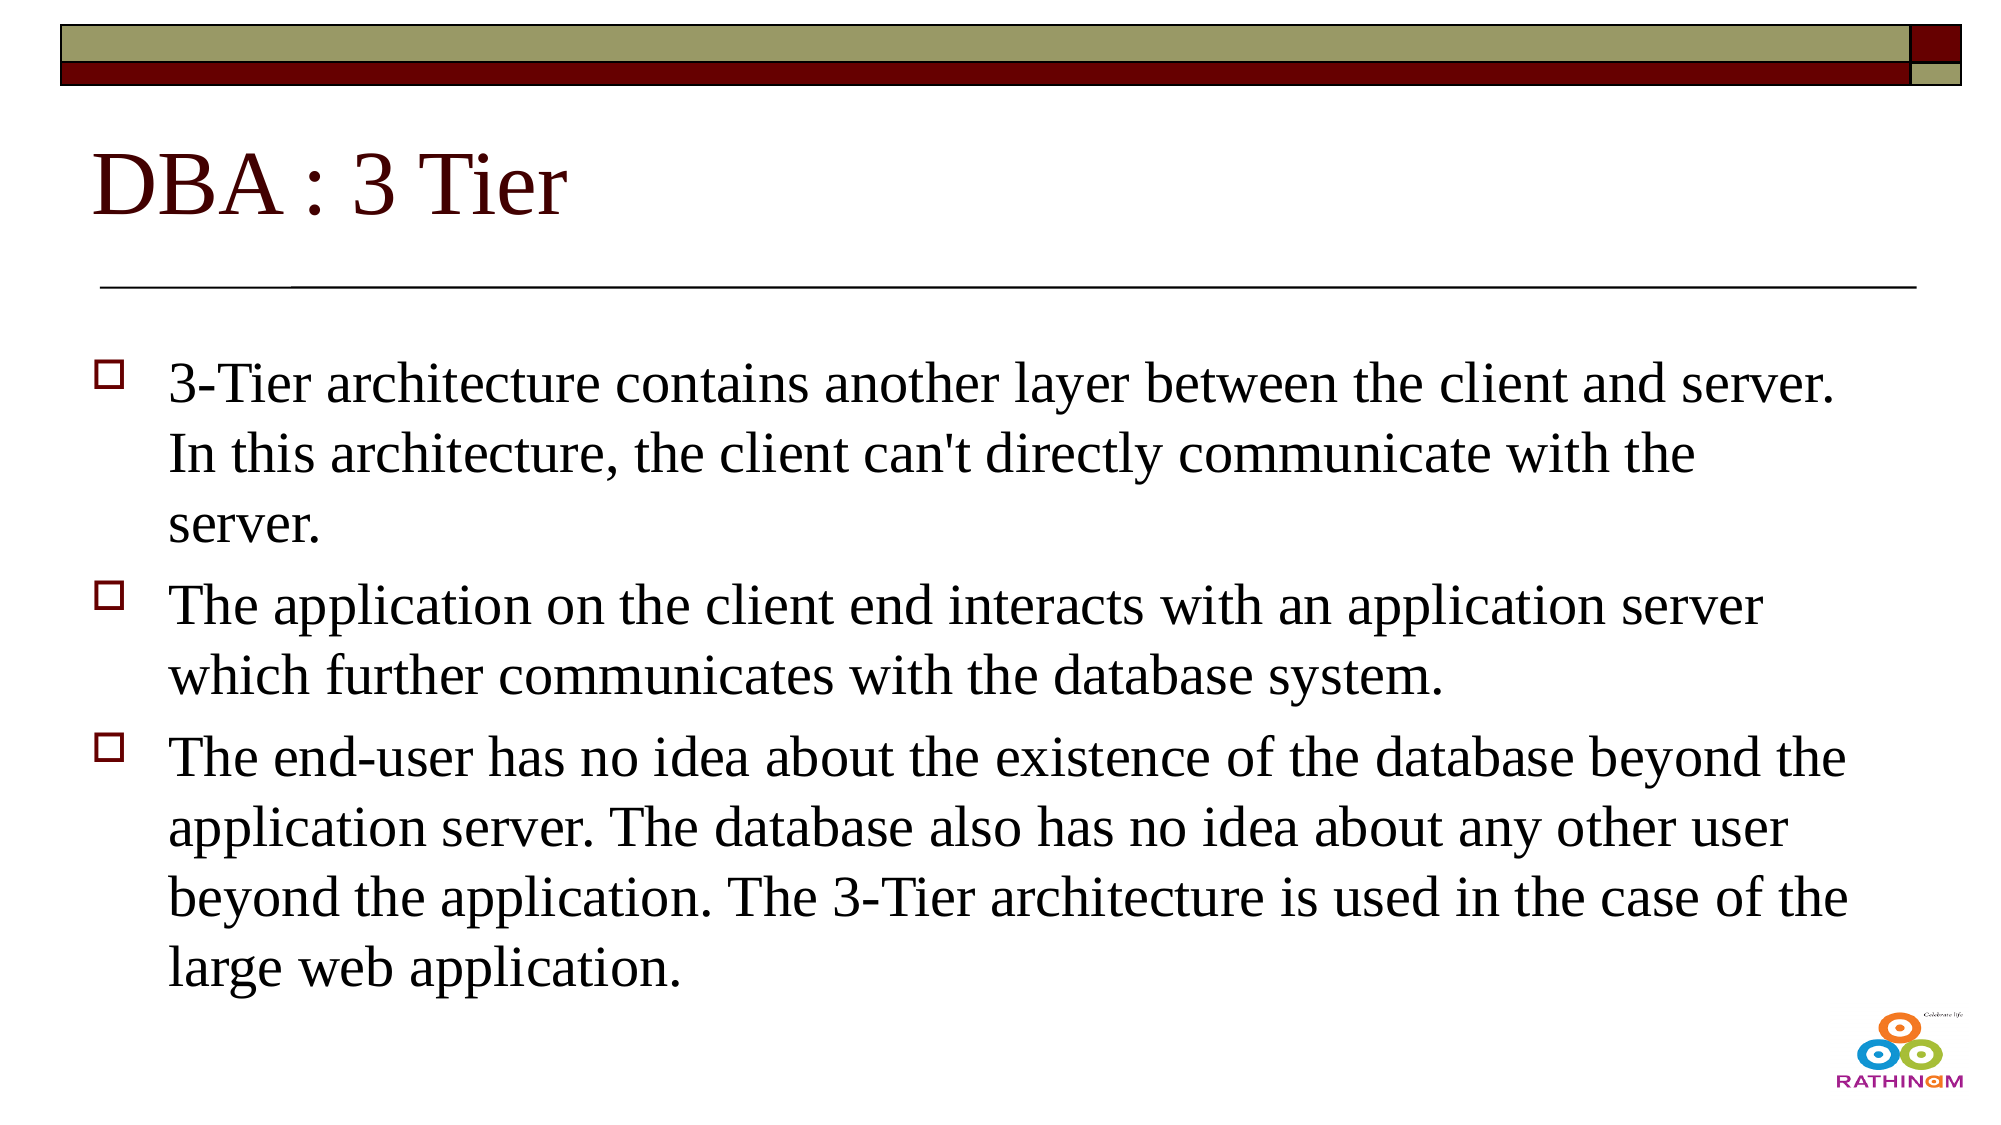

# DBA : 3 Tier
3-Tier architecture contains another layer between the client and server. In this architecture, the client can't directly communicate with the server.
The application on the client end interacts with an application server which further communicates with the database system.
The end-user has no idea about the existence of the database beyond the application server. The database also has no idea about any other user beyond the application. The 3-Tier architecture is used in the case of the large web application.